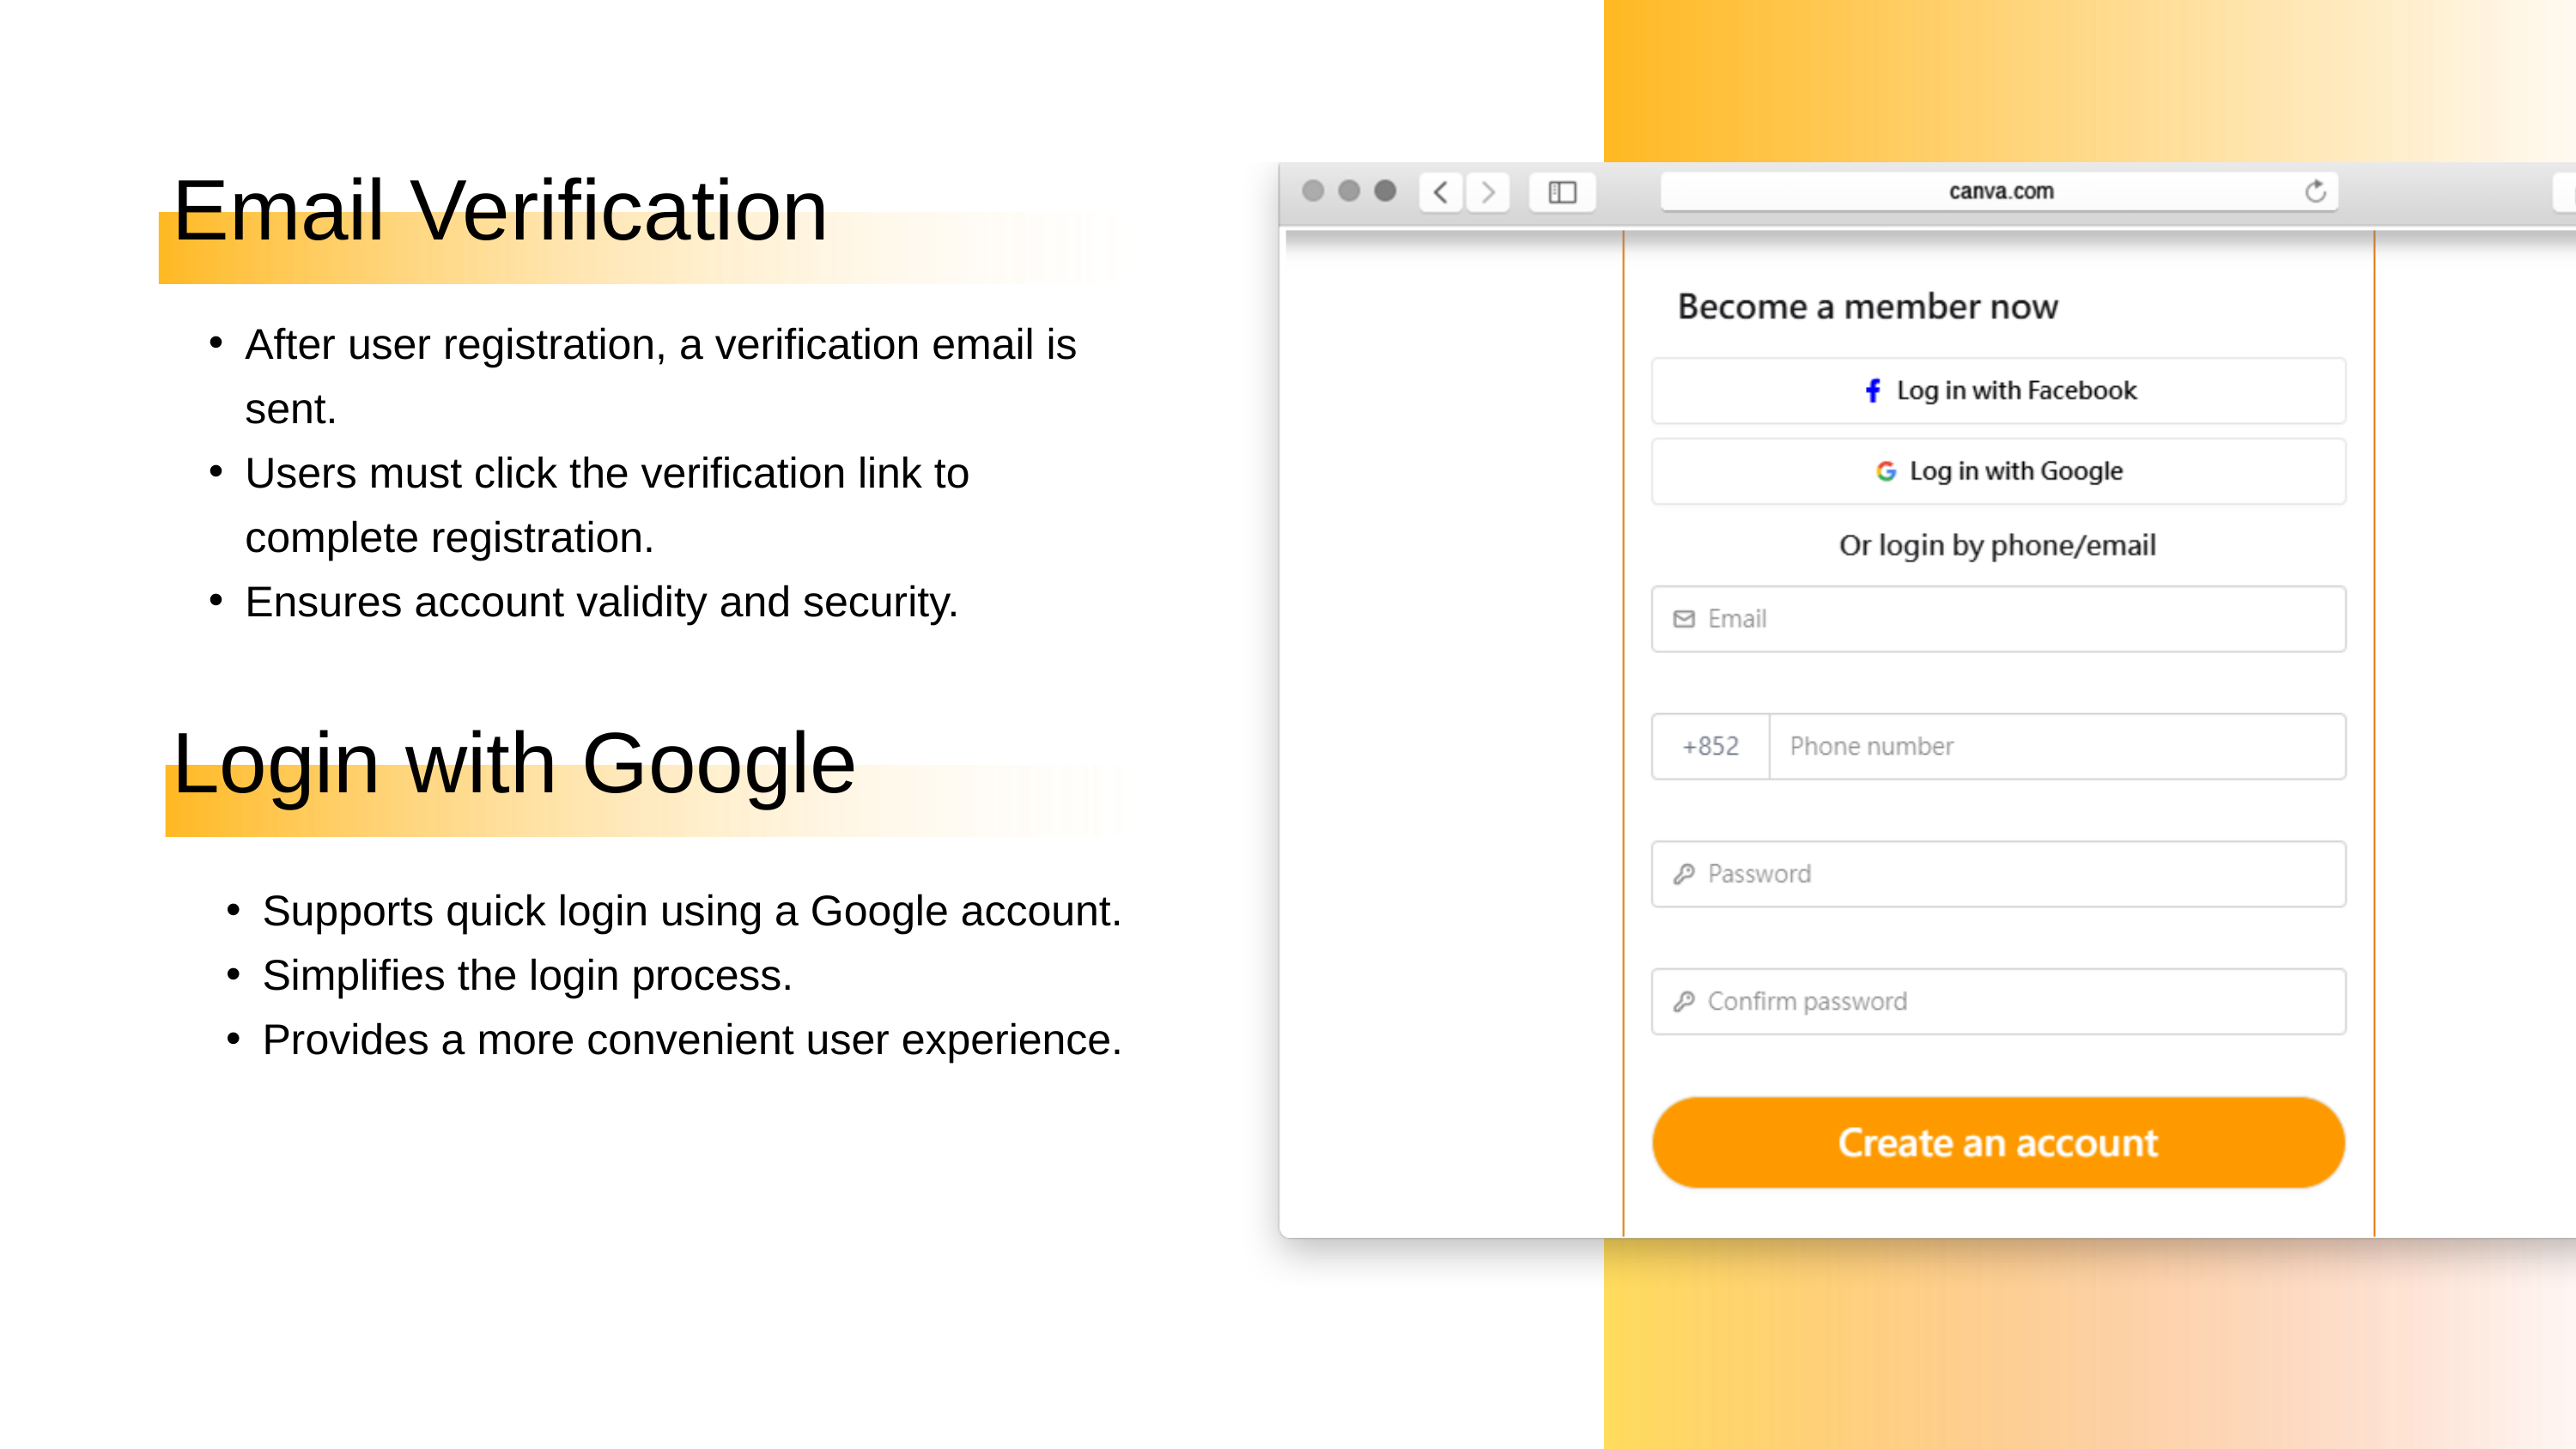

Email Verification

After user registration, a verification email is sent.
Users must click the verification link to complete registration.
Ensures account validity and security.

Login with Google

Supports quick login using a Google account.
Simplifies the login process.
Provides a more convenient user experience.